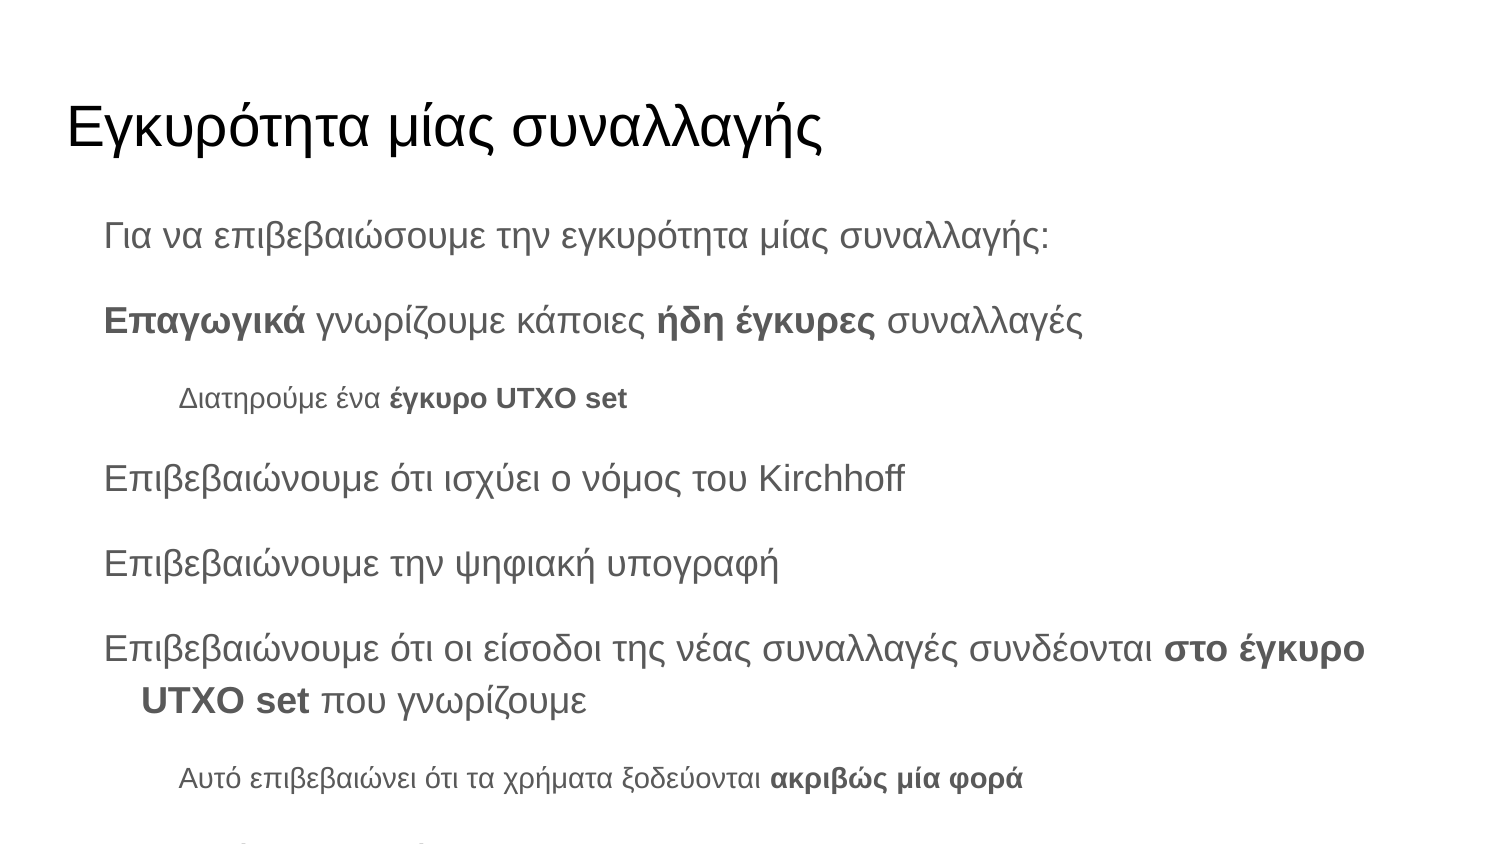

# Εγκυρότητα μίας συναλλαγής
Για να επιβεβαιώσουμε την εγκυρότητα μίας συναλλαγής:
Επαγωγικά γνωρίζουμε κάποιες ήδη έγκυρες συναλλαγές
Διατηρούμε ένα έγκυρο UTXO set
Επιβεβαιώνουμε ότι ισχύει ο νόμος του Kirchhoff
Επιβεβαιώνουμε την ψηφιακή υπογραφή
Επιβεβαιώνουμε ότι οι είσοδοι της νέας συναλλαγές συνδέονται στο έγκυρο UTXO set που γνωρίζουμε
Αυτό επιβεβαιώνει ότι τα χρήματα ξοδεύονται ακριβώς μία φορά
Ενημερώνουμε το έγκυρο UTXO set:
Αφαιρούμε τα UTXOs που ξοδεύτηκαν
Προσθέτουμε τα UTXOs που δημιουργήθηκαν